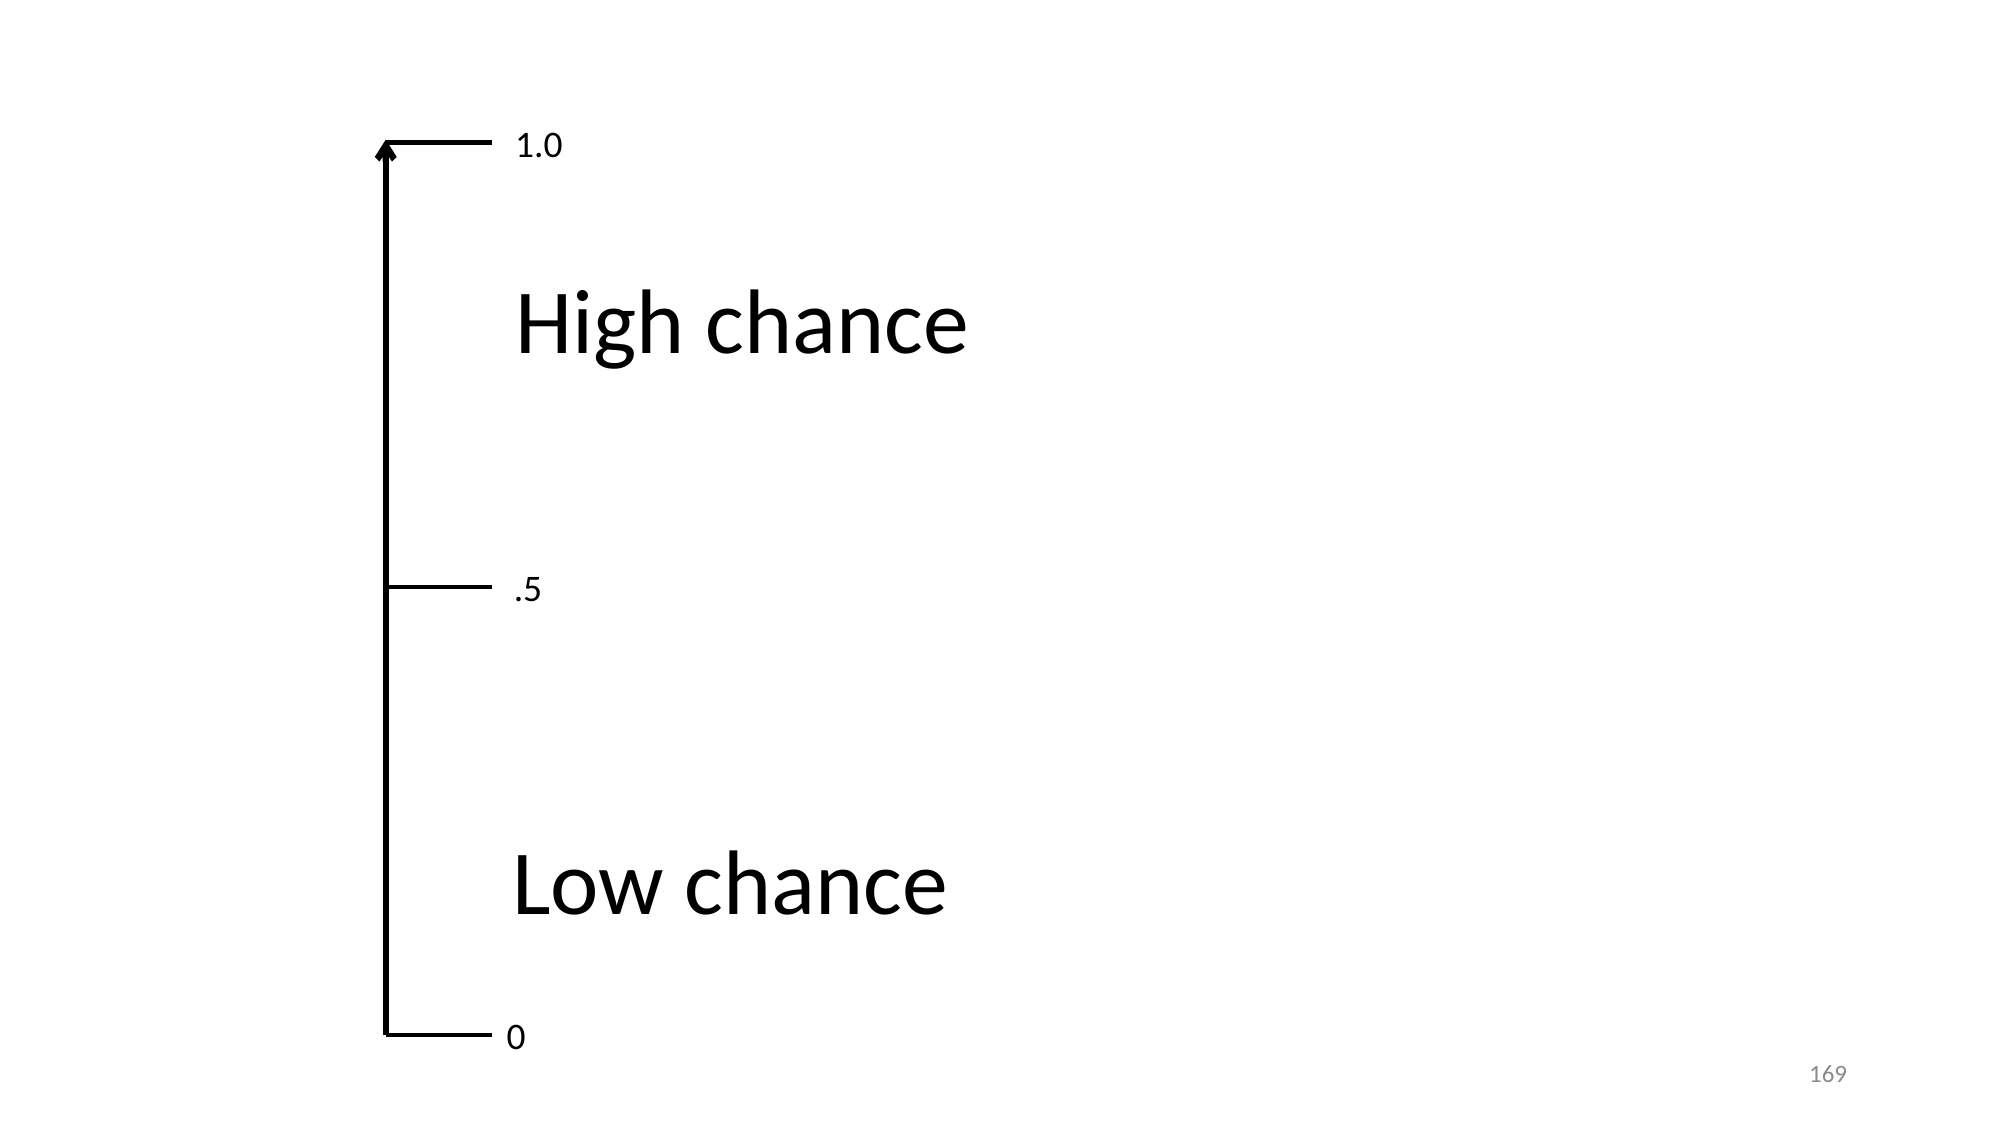

1.0
High chance
.5
Low chance
0
169